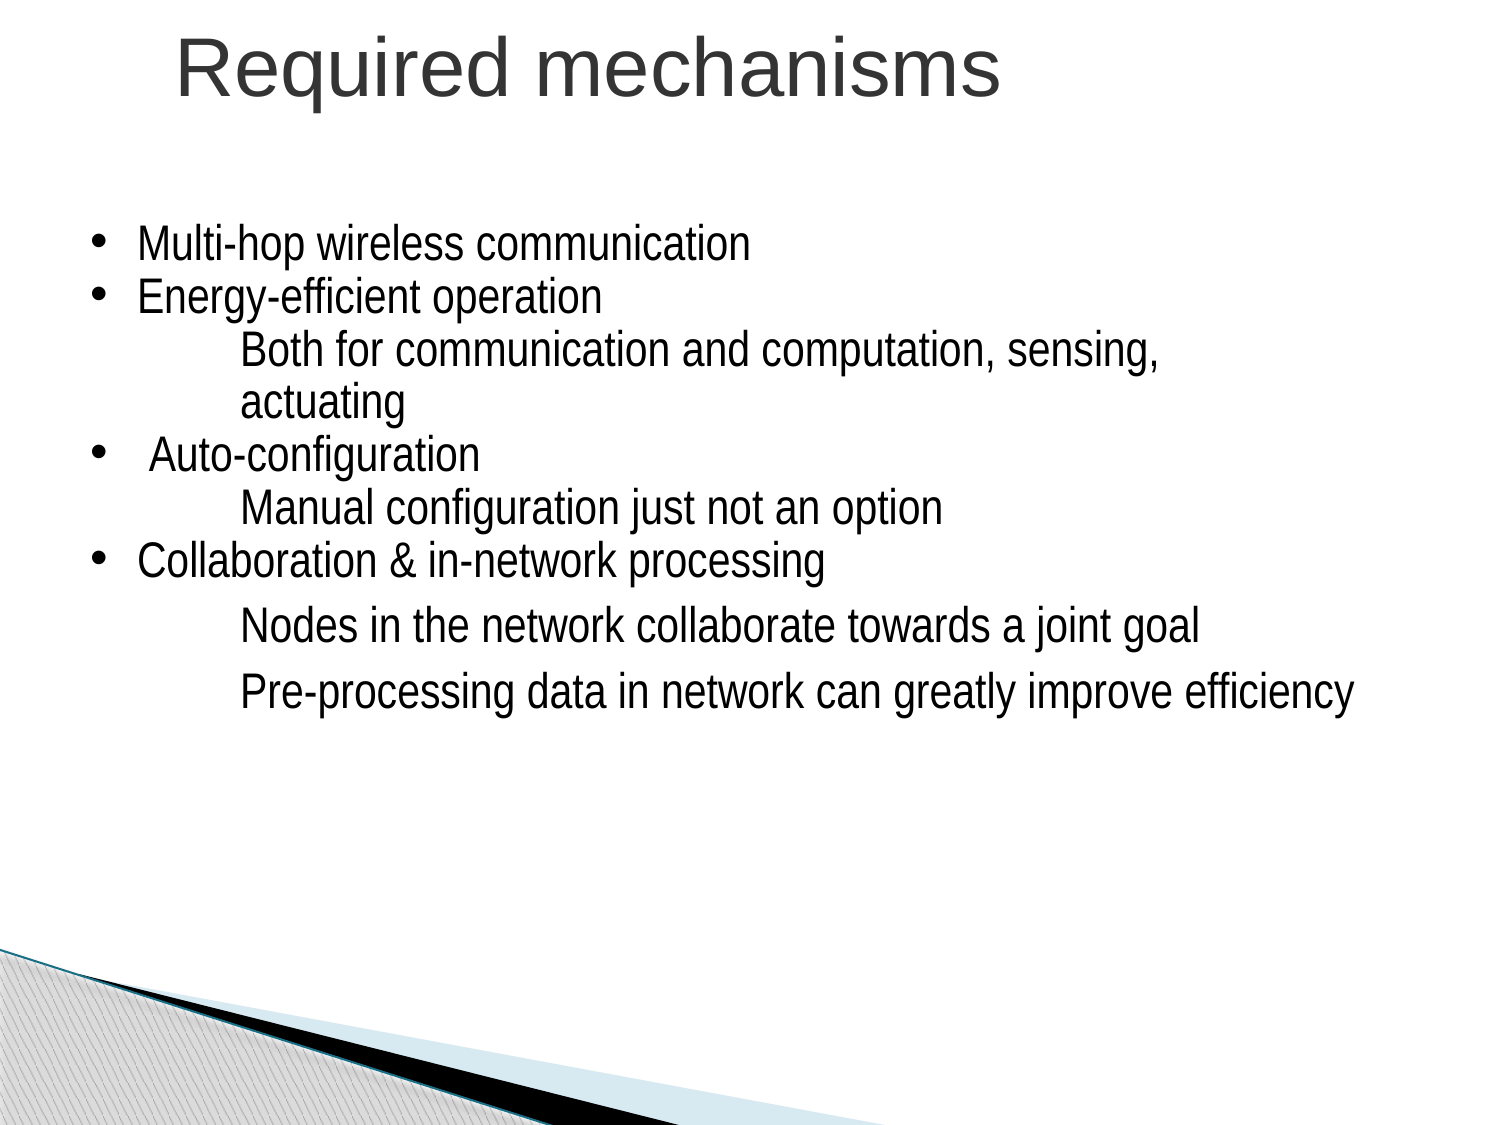

Required mechanisms

Multi-hop wireless communication
Energy-efficient operation
	Both for communication and computation, sensing,
	actuating
 Auto-configuration
	Manual configuration just not an option
Collaboration & in-network processing
 	Nodes in the network collaborate towards a joint goal
 	Pre-processing data in network can greatly improve efficiency